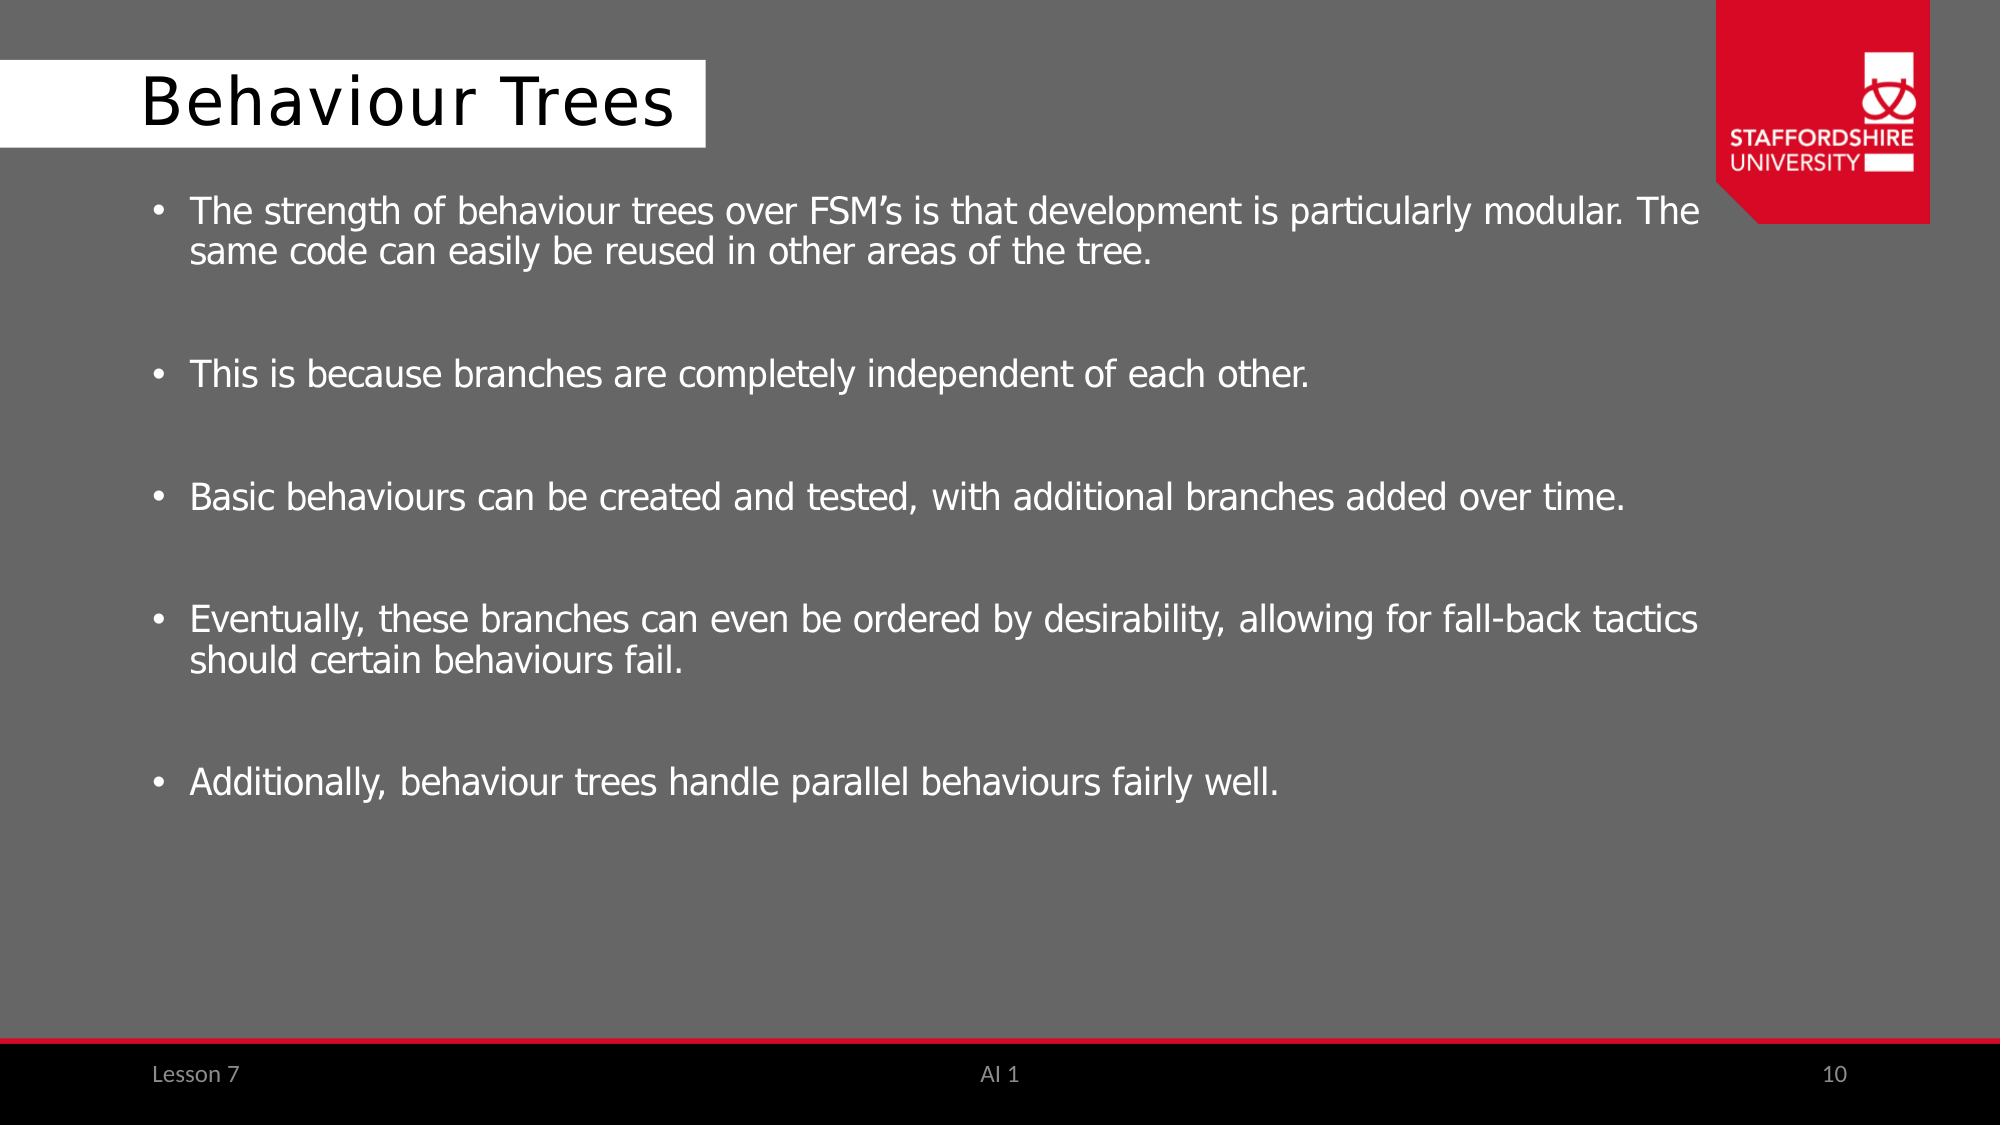

# Behaviour Trees
The strength of behaviour trees over FSM’s is that development is particularly modular. The same code can easily be reused in other areas of the tree.

This is because branches are completely independent of each other.

Basic behaviours can be created and tested, with additional branches added over time.

Eventually, these branches can even be ordered by desirability, allowing for fall-back tactics should certain behaviours fail.

Additionally, behaviour trees handle parallel behaviours fairly well.

Lesson 7
AI 1
10